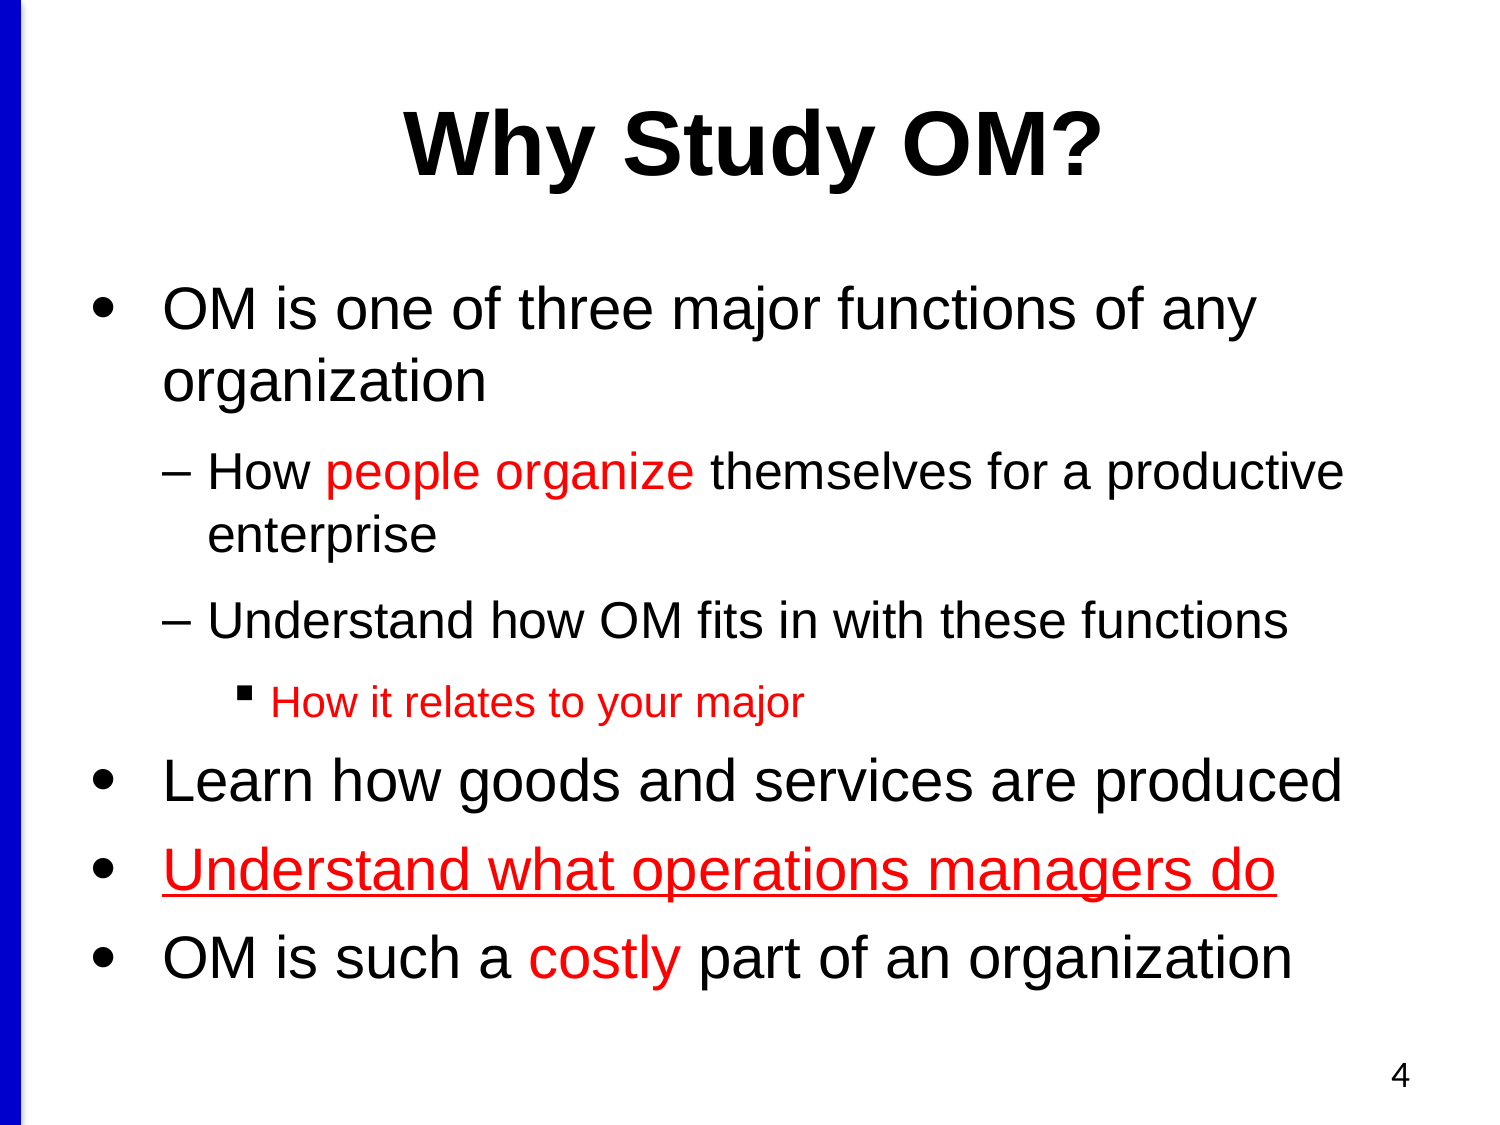

# Why Study OM?
OM is one of three major functions of any organization
How people organize themselves for a productive enterprise
Understand how OM fits in with these functions
How it relates to your major
Learn how goods and services are produced
Understand what operations managers do
OM is such a costly part of an organization
4